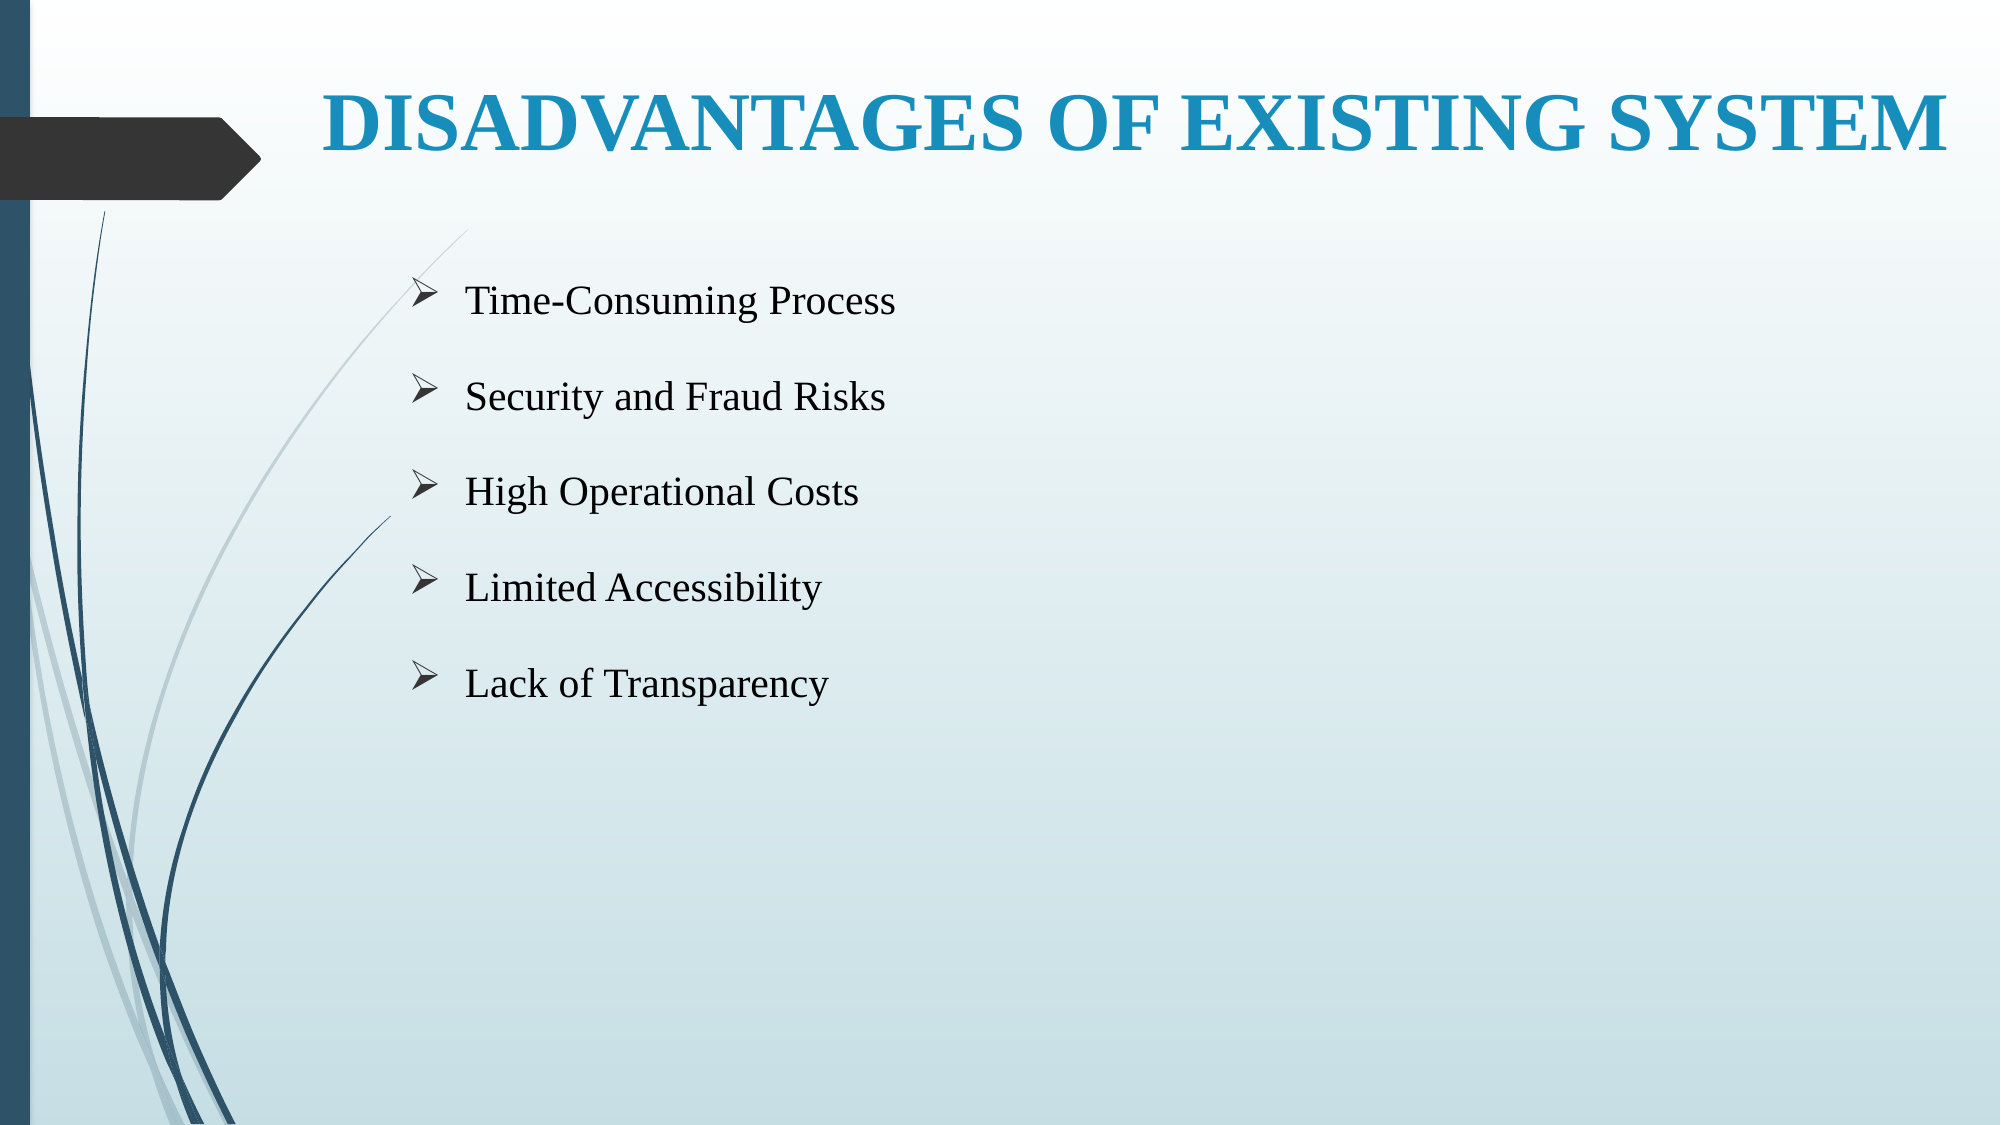

# DISADVANTAGES OF EXISTING SYSTEM
Time-Consuming Process
Security and Fraud Risks
High Operational Costs
Limited Accessibility
Lack of Transparency